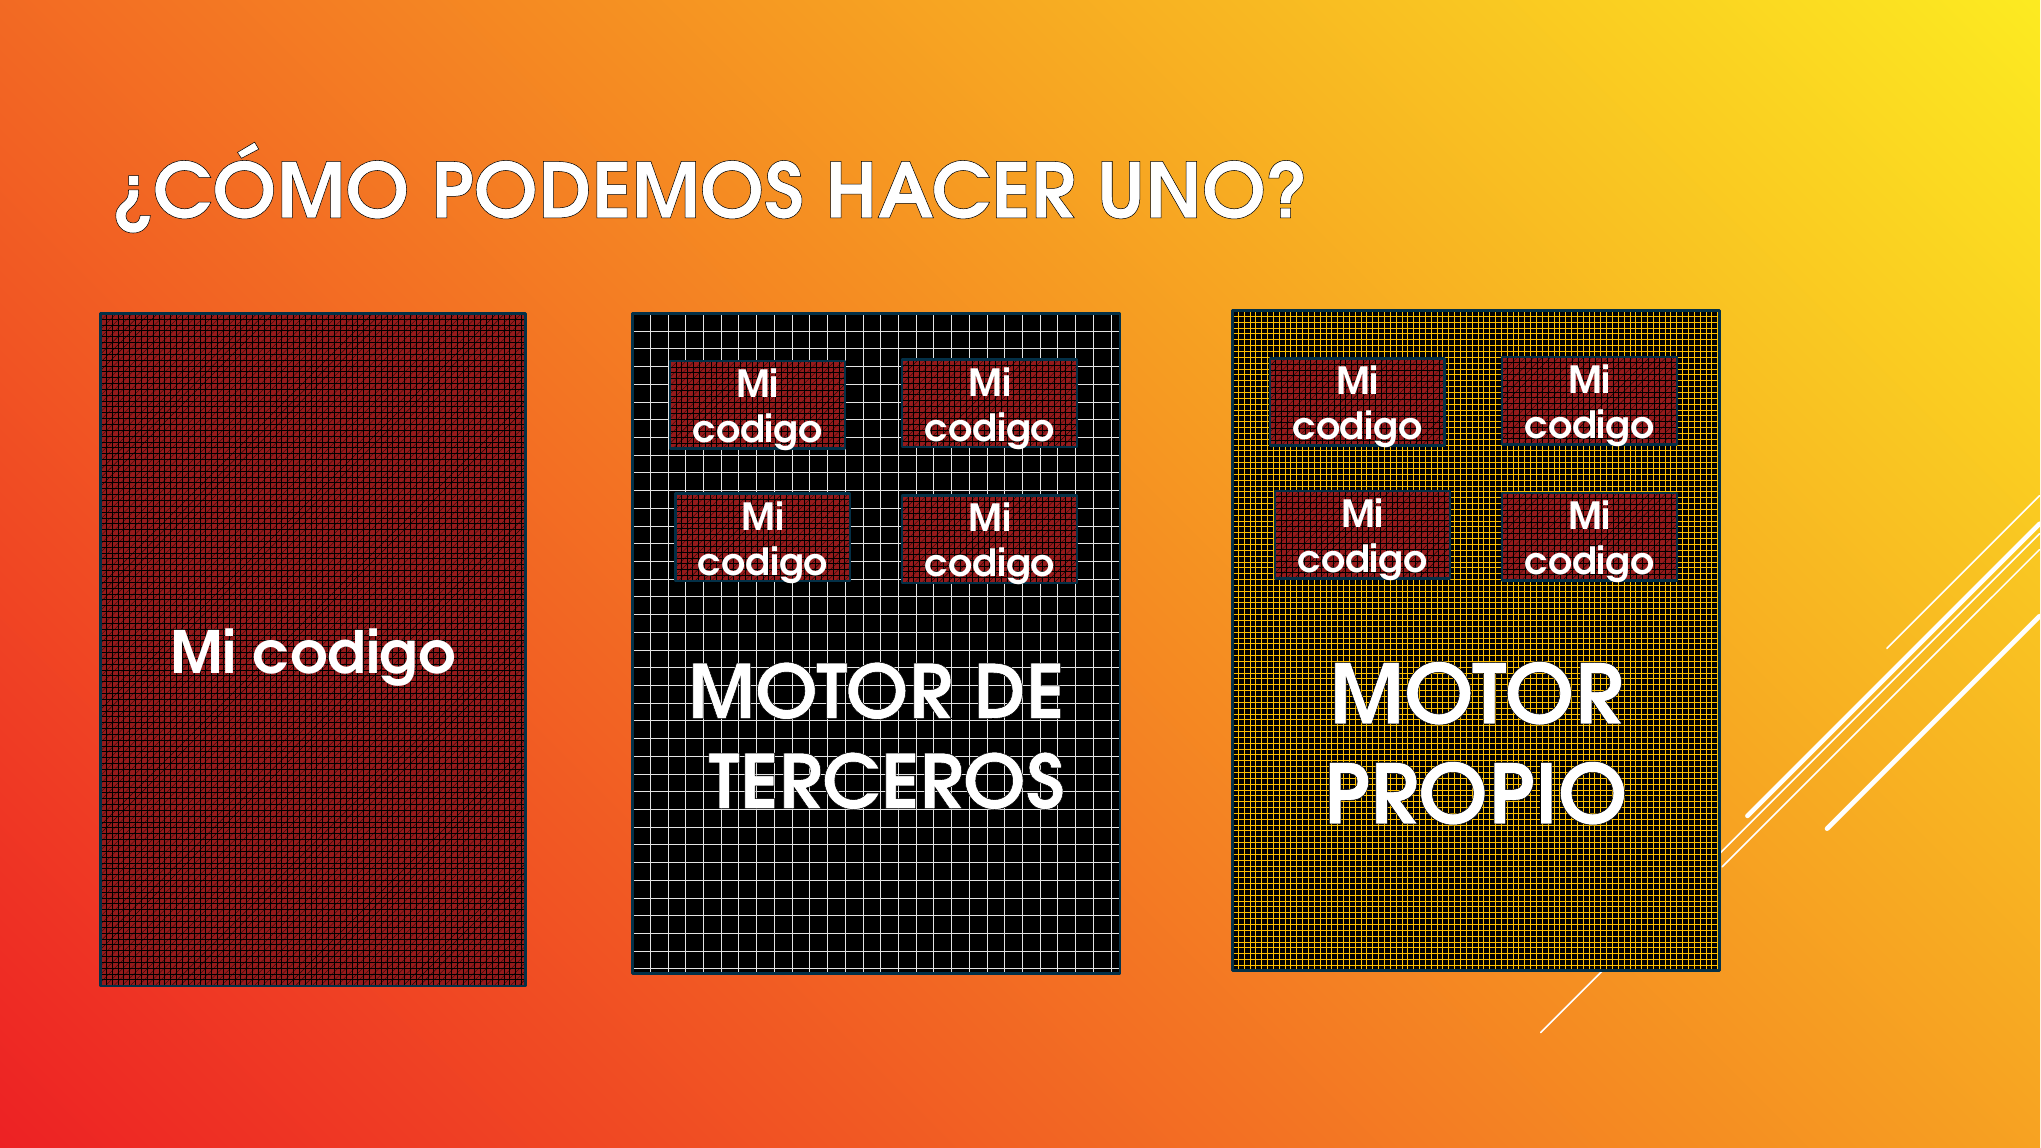

# ¿Cómo podemos hacer uno?

MOTOR PROPIO
Mi codigo

MOTOR DE
 TERCEROS
Mi codigo
Mi codigo
Mi codigo
Mi codigo
Mi codigo
Mi codigo
Mi codigo
Mi codigo